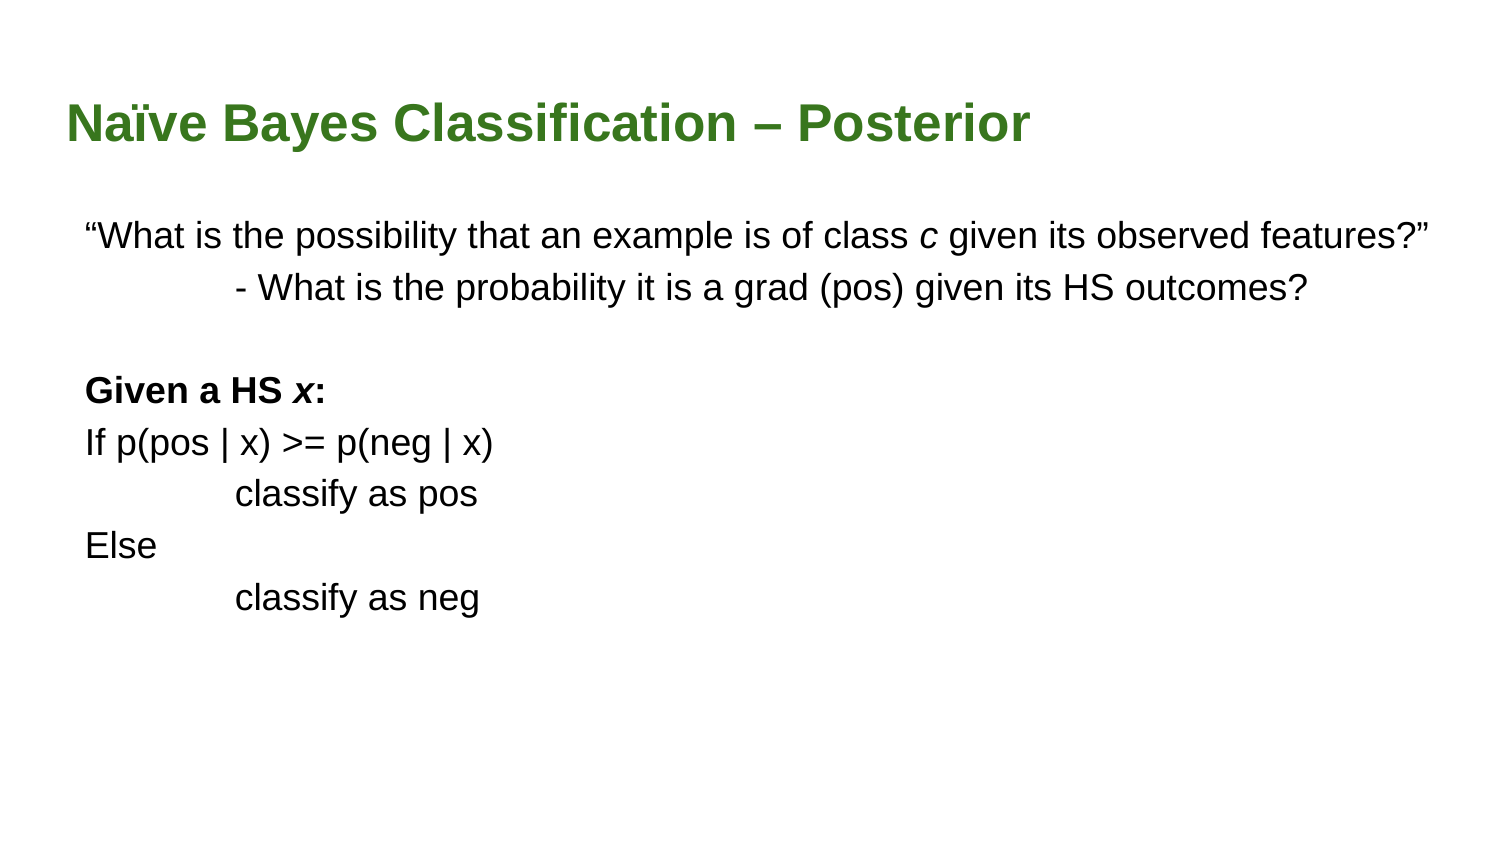

# Naïve Bayes Classification – Posterior
“What is the possibility that an example is of class c given its observed features?”
	- What is the probability it is a grad (pos) given its HS outcomes?

Given a HS x:
If p(pos | x) >= p(neg | x)
	classify as pos
Else
	classify as neg